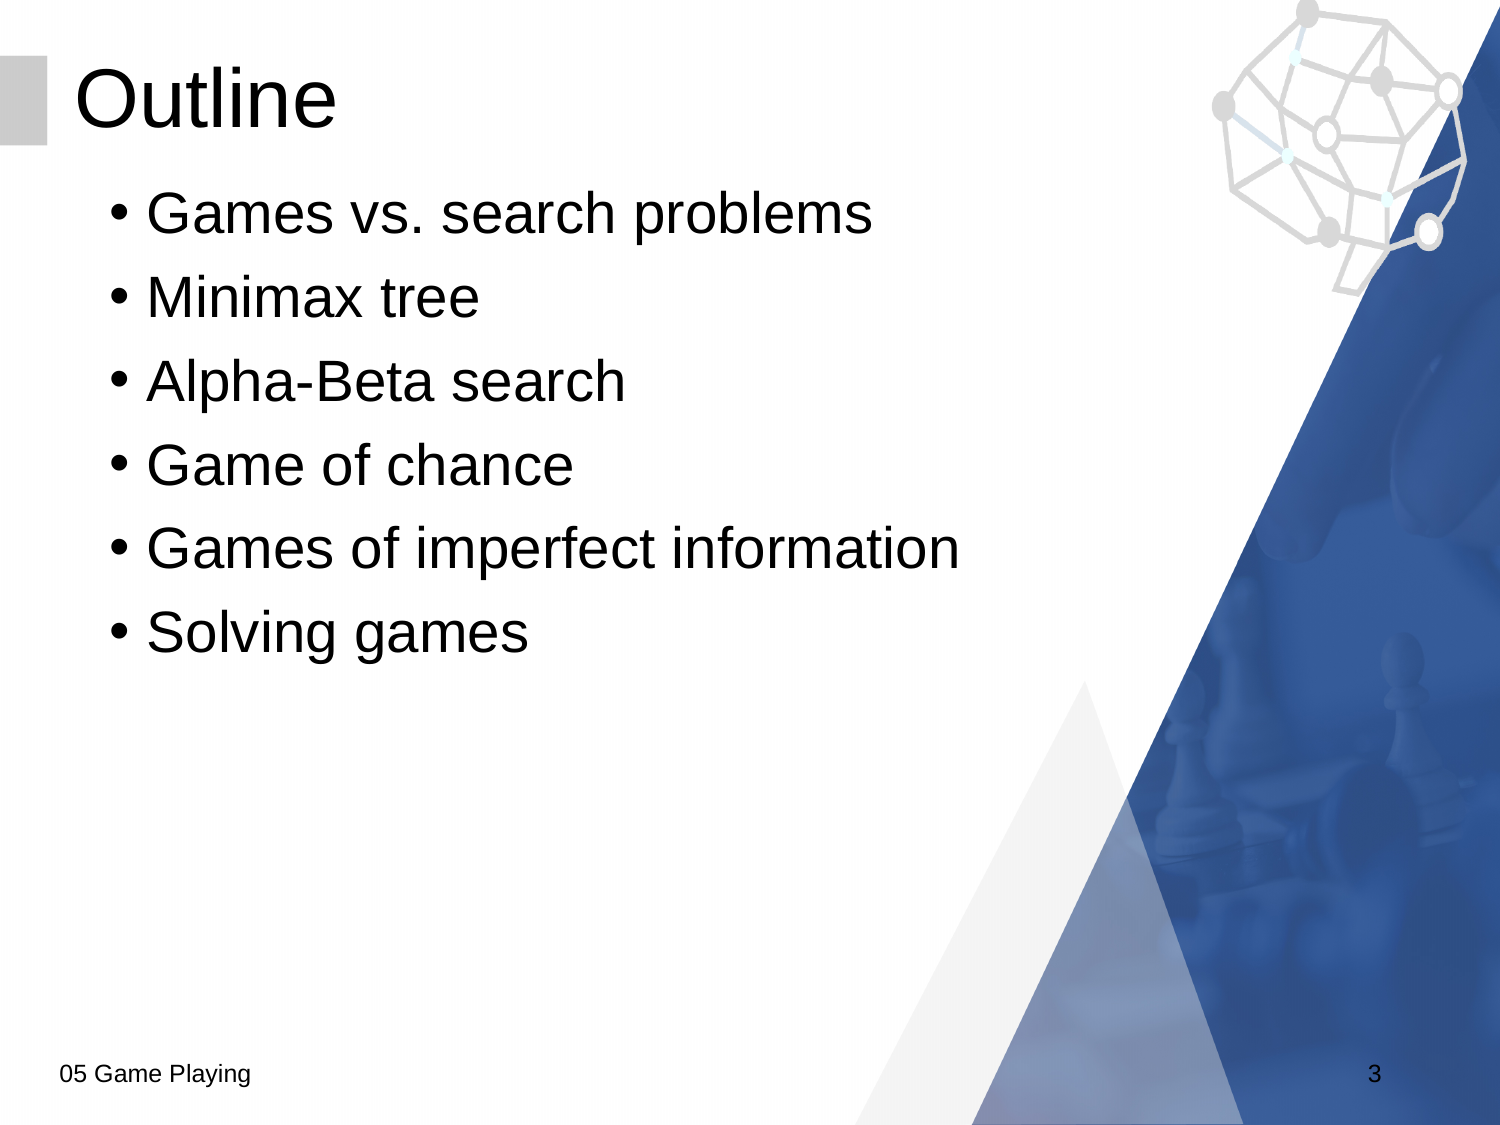

# Outline
Games vs. search problems
Minimax tree
Alpha-Beta search
Game of chance
Games of imperfect information
Solving games
05 Game Playing
3